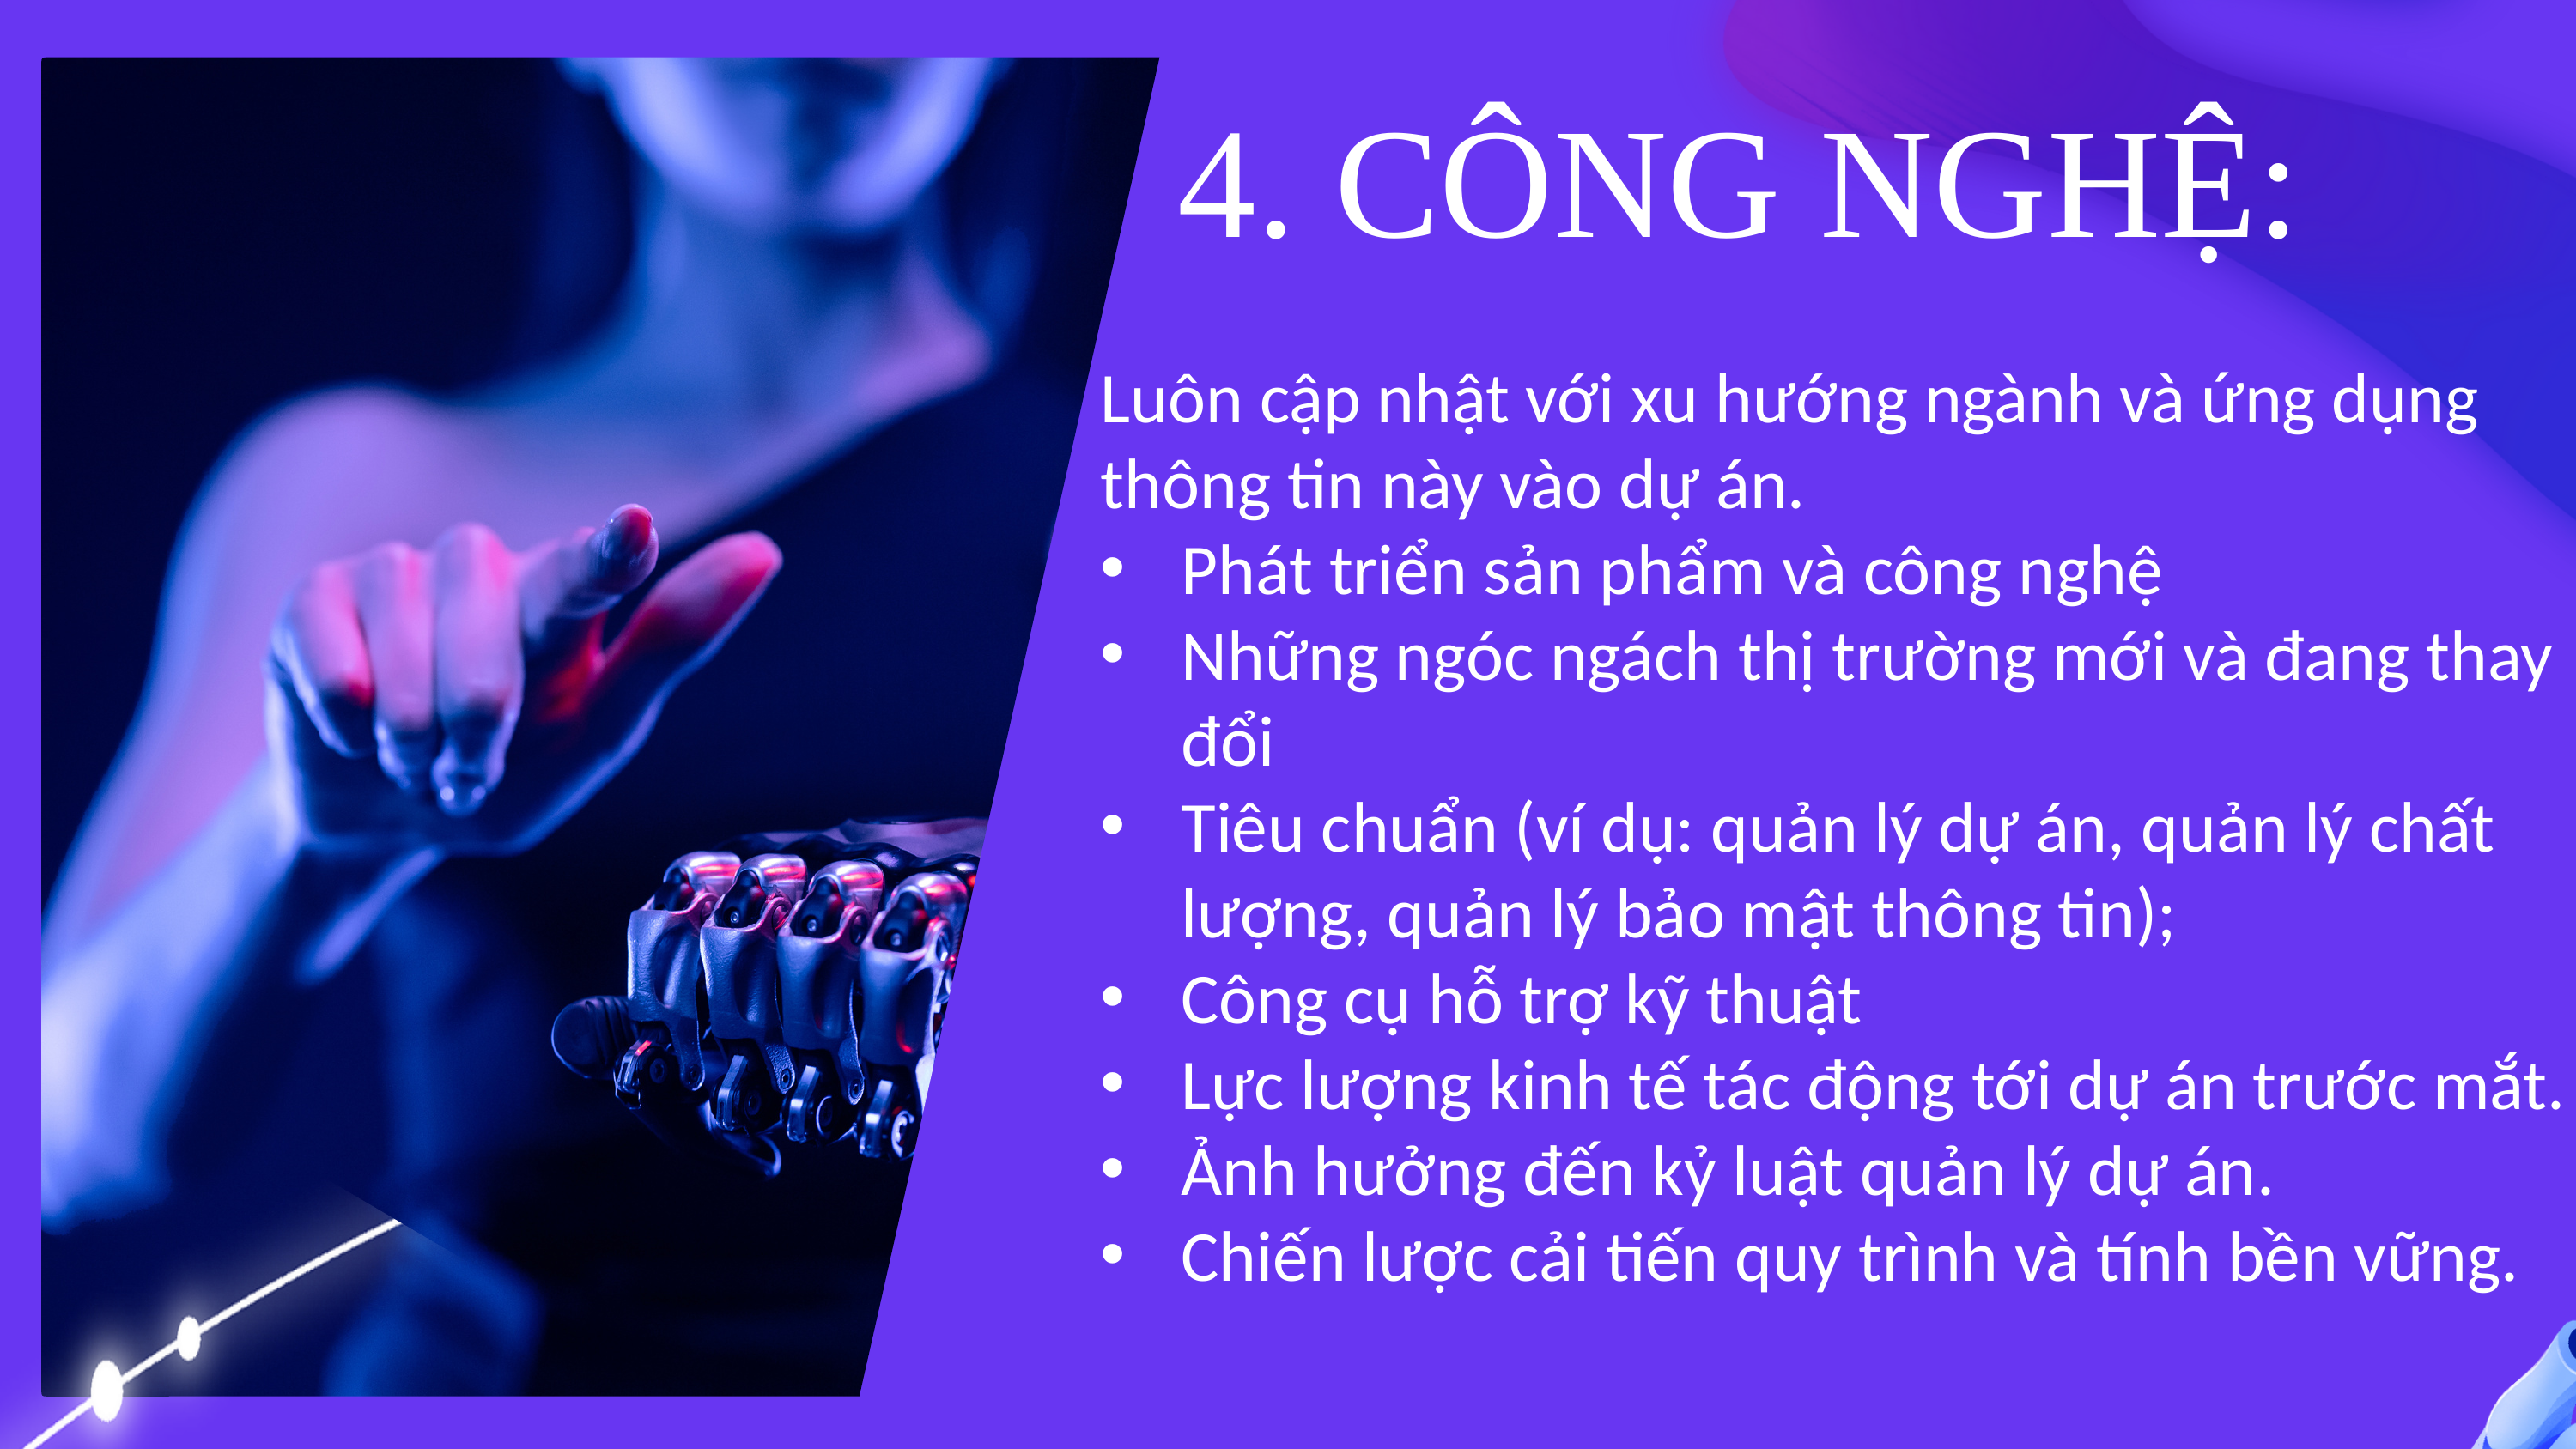

4. CÔNG NGHỆ:
Luôn cập nhật với xu hướng ngành và ứng dụng thông tin này vào dự án.
Phát triển sản phẩm và công nghệ
Những ngóc ngách thị trường mới và đang thay đổi
Tiêu chuẩn (ví dụ: quản lý dự án, quản lý chất lượng, quản lý bảo mật thông tin);
Công cụ hỗ trợ kỹ thuật
Lực lượng kinh tế tác động tới dự án trước mắt.
Ảnh hưởng đến kỷ luật quản lý dự án.
Chiến lược cải tiến quy trình và tính bền vững.